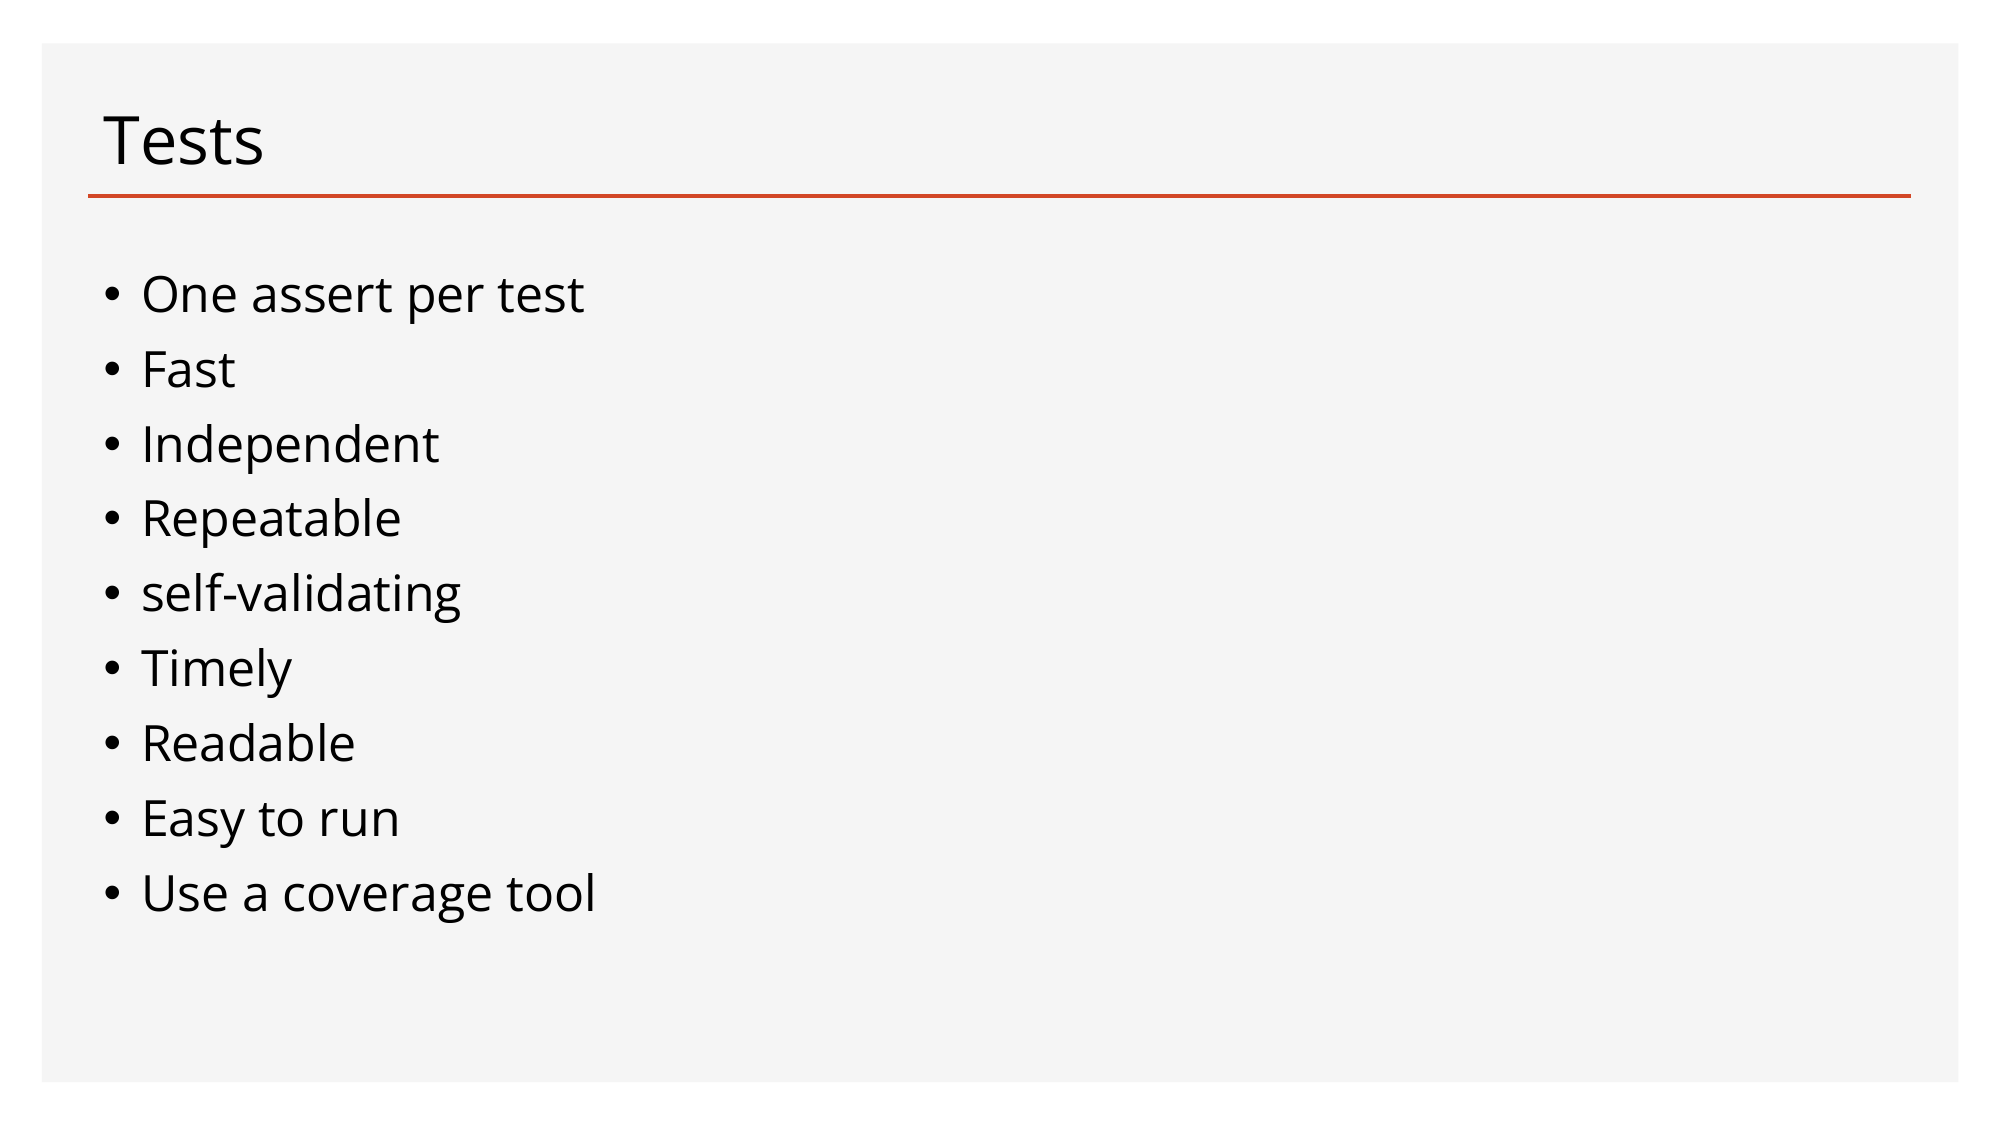

# Tests
One assert per test
Fast
Independent
Repeatable
self-validating
Timely
Readable
Easy to run
Use a coverage tool